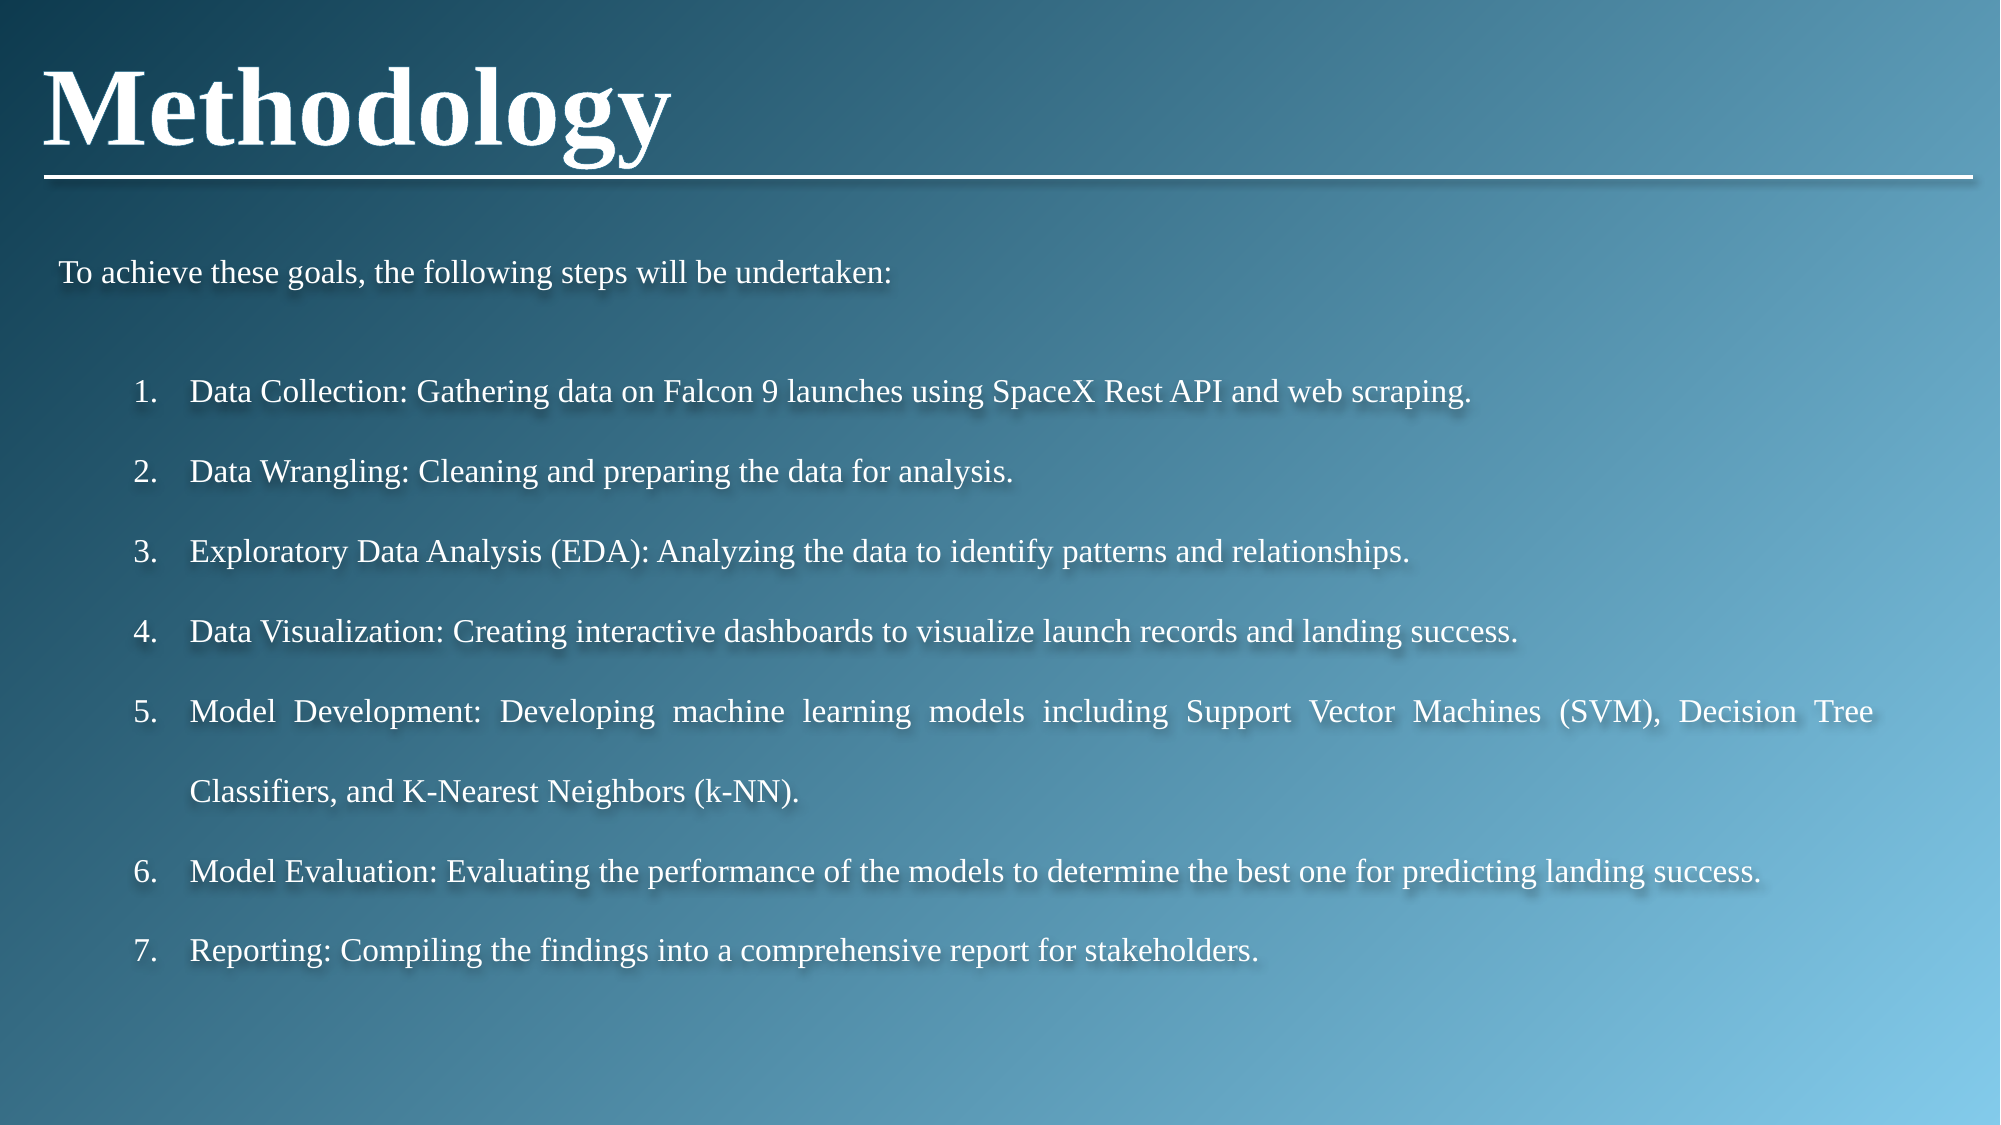

# Methodology
To achieve these goals, the following steps will be undertaken:

Data Collection: Gathering data on Falcon 9 launches using SpaceX Rest API and web scraping.
Data Wrangling: Cleaning and preparing the data for analysis.
Exploratory Data Analysis (EDA): Analyzing the data to identify patterns and relationships.
Data Visualization: Creating interactive dashboards to visualize launch records and landing success.
Model Development: Developing machine learning models including Support Vector Machines (SVM), Decision Tree Classifiers, and K-Nearest Neighbors (k-NN).
Model Evaluation: Evaluating the performance of the models to determine the best one for predicting landing success.
Reporting: Compiling the findings into a comprehensive report for stakeholders.